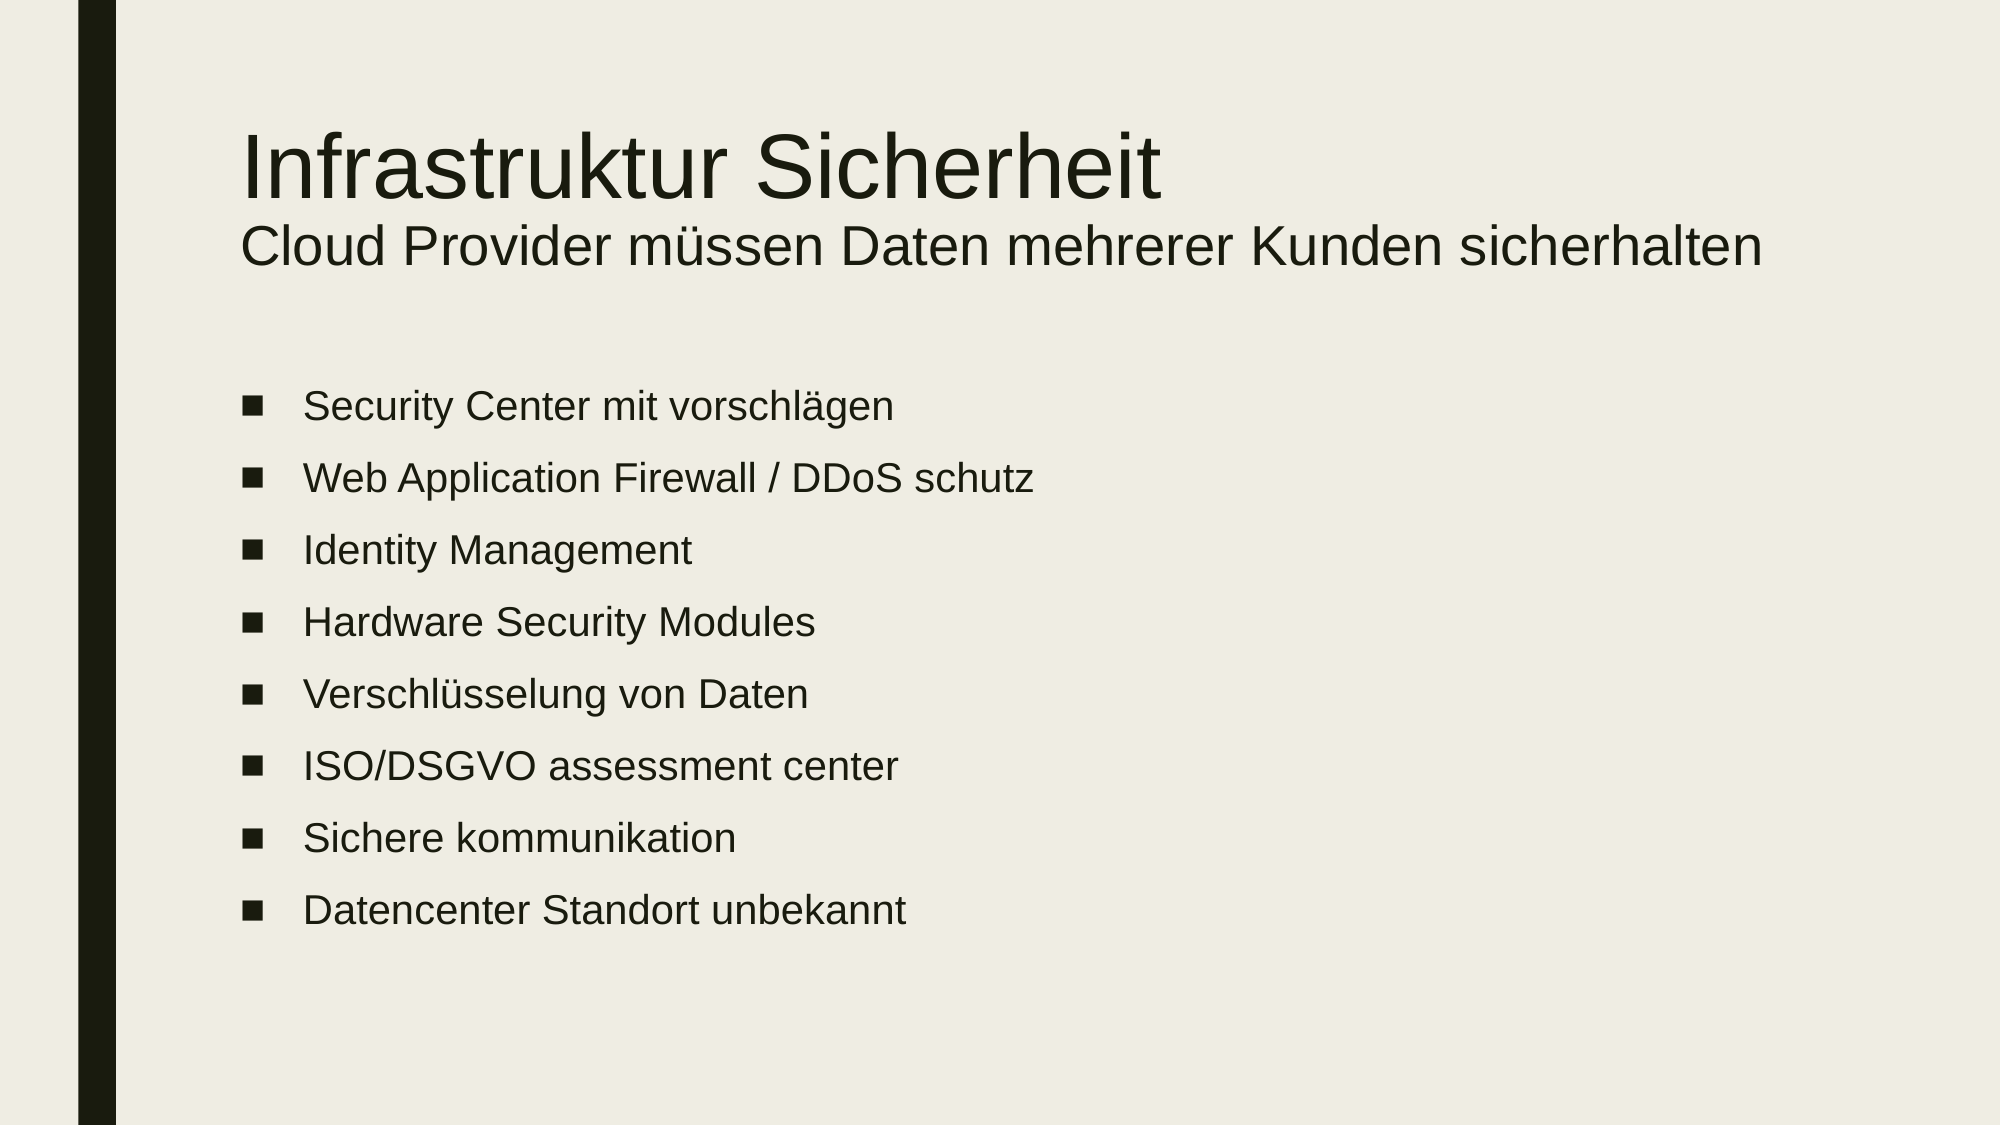

# Infrastruktur Sicherheit Cloud Provider müssen Daten mehrerer Kunden sicherhalten
Security Center mit vorschlägen
Web Application Firewall / DDoS schutz
Identity Management
Hardware Security Modules
Verschlüsselung von Daten
ISO/DSGVO assessment center
Sichere kommunikation
Datencenter Standort unbekannt